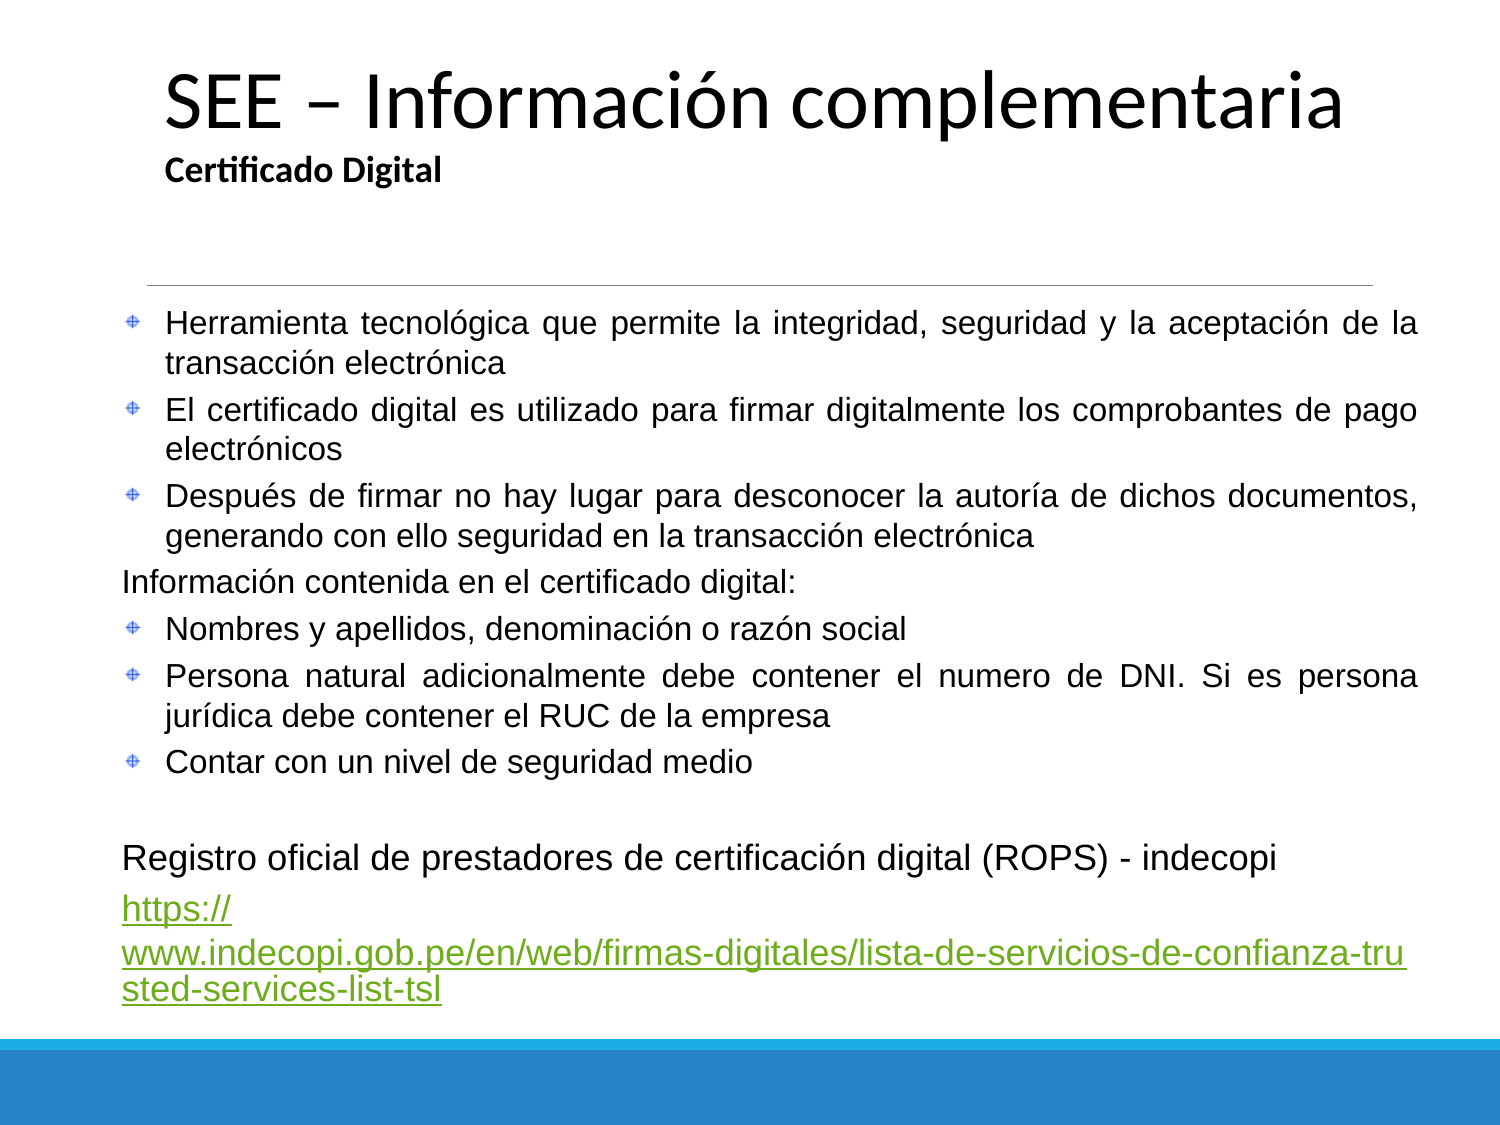

SEE – Información complementaria
Certificado Digital

Herramienta tecnológica que permite la integridad, seguridad y la aceptación de la transacción electrónica
El certificado digital es utilizado para firmar digitalmente los comprobantes de pago electrónicos
Después de firmar no hay lugar para desconocer la autoría de dichos documentos, generando con ello seguridad en la transacción electrónica
Información contenida en el certificado digital:
Nombres y apellidos, denominación o razón social
Persona natural adicionalmente debe contener el numero de DNI. Si es persona jurídica debe contener el RUC de la empresa
Contar con un nivel de seguridad medio

Registro oficial de prestadores de certificación digital (ROPS) - indecopi
https://www.indecopi.gob.pe/en/web/firmas-digitales/lista-de-servicios-de-confianza-trusted-services-list-tsl